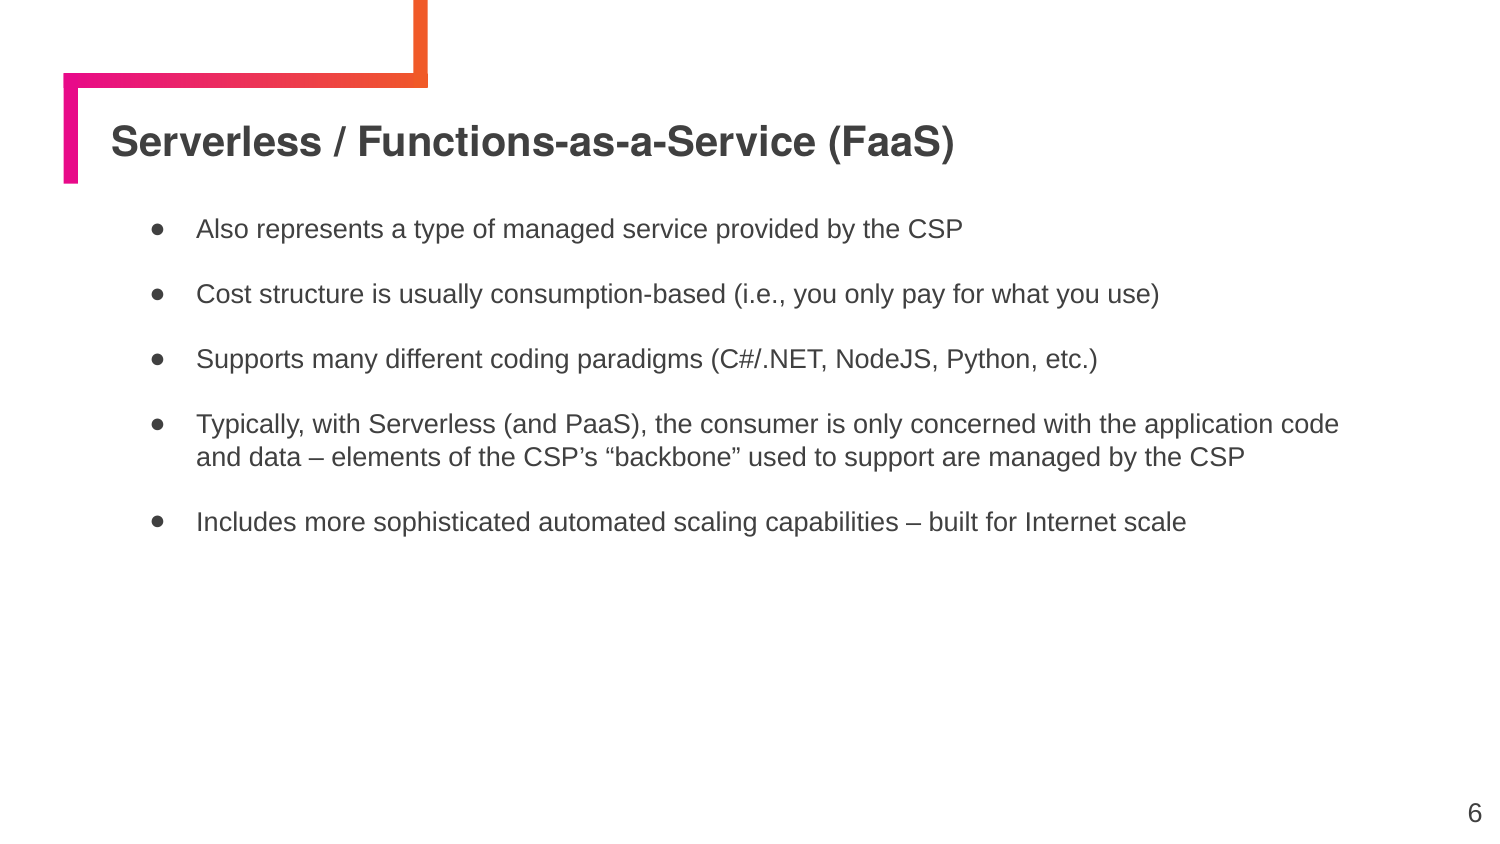

# Serverless / Functions-as-a-Service (FaaS)
Also represents a type of managed service provided by the CSP

Cost structure is usually consumption-based (i.e., you only pay for what you use)

Supports many different coding paradigms (C#/.NET, NodeJS, Python, etc.)

Typically, with Serverless (and PaaS), the consumer is only concerned with the application code and data – elements of the CSP’s “backbone” used to support are managed by the CSP

Includes more sophisticated automated scaling capabilities – built for Internet scale
6